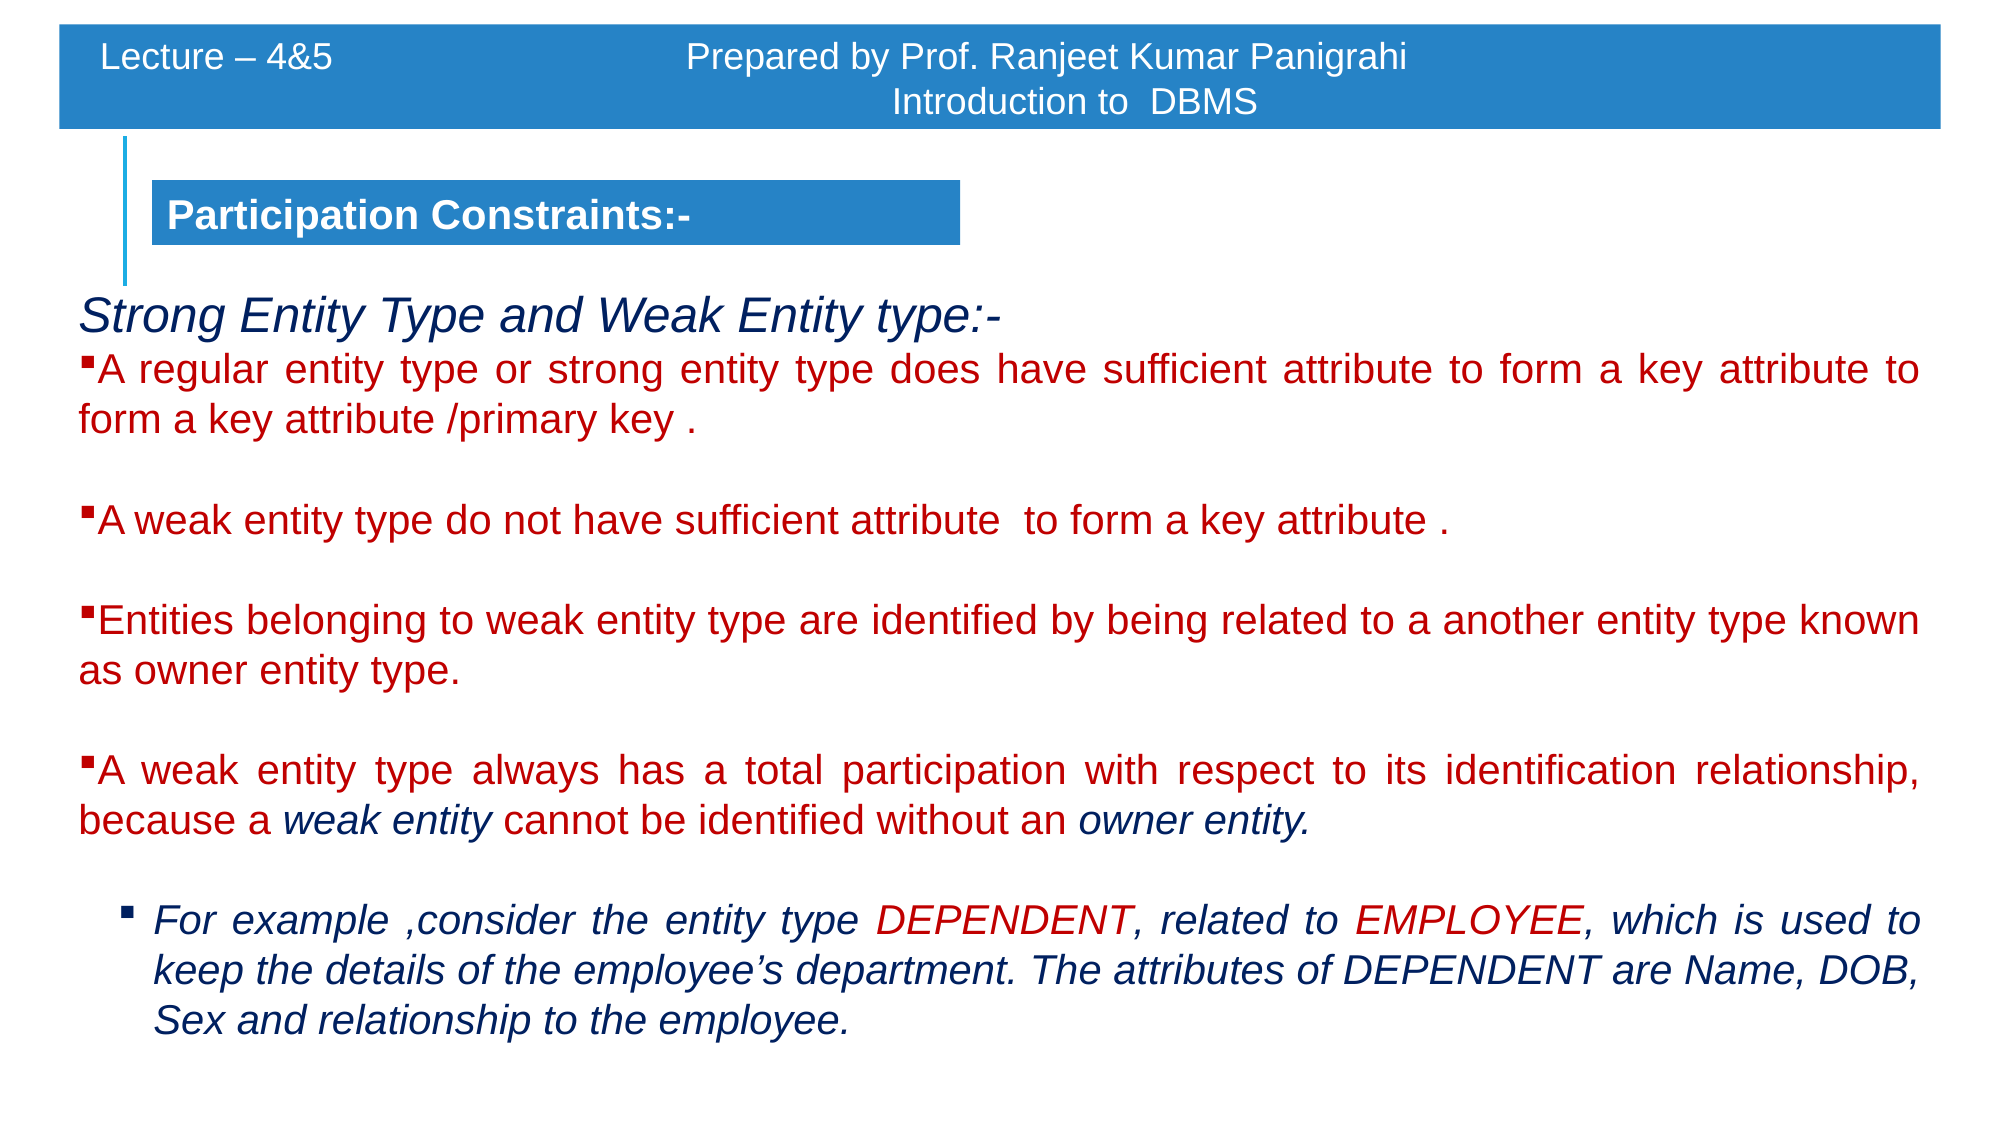

Lecture – 4&5  		             Prepared by Prof. Ranjeet Kumar Panigrahi					Introduction to  DBMS
Participation Constraints:-
Strong Entity Type and Weak Entity type:-
A regular entity type or strong entity type does have sufficient attribute to form a key attribute to form a key attribute /primary key .

A weak entity type do not have sufficient attribute  to form a key attribute .

Entities belonging to weak entity type are identified by being related to a another entity type known as owner entity type.

A weak entity type always has a total participation with respect to its identification relationship, because a weak entity cannot be identified without an owner entity.

For example ,consider the entity type DEPENDENT, related to EMPLOYEE, which is used to keep the details of the employee’s department. The attributes of DEPENDENT are Name, DOB, Sex and relationship to the employee.